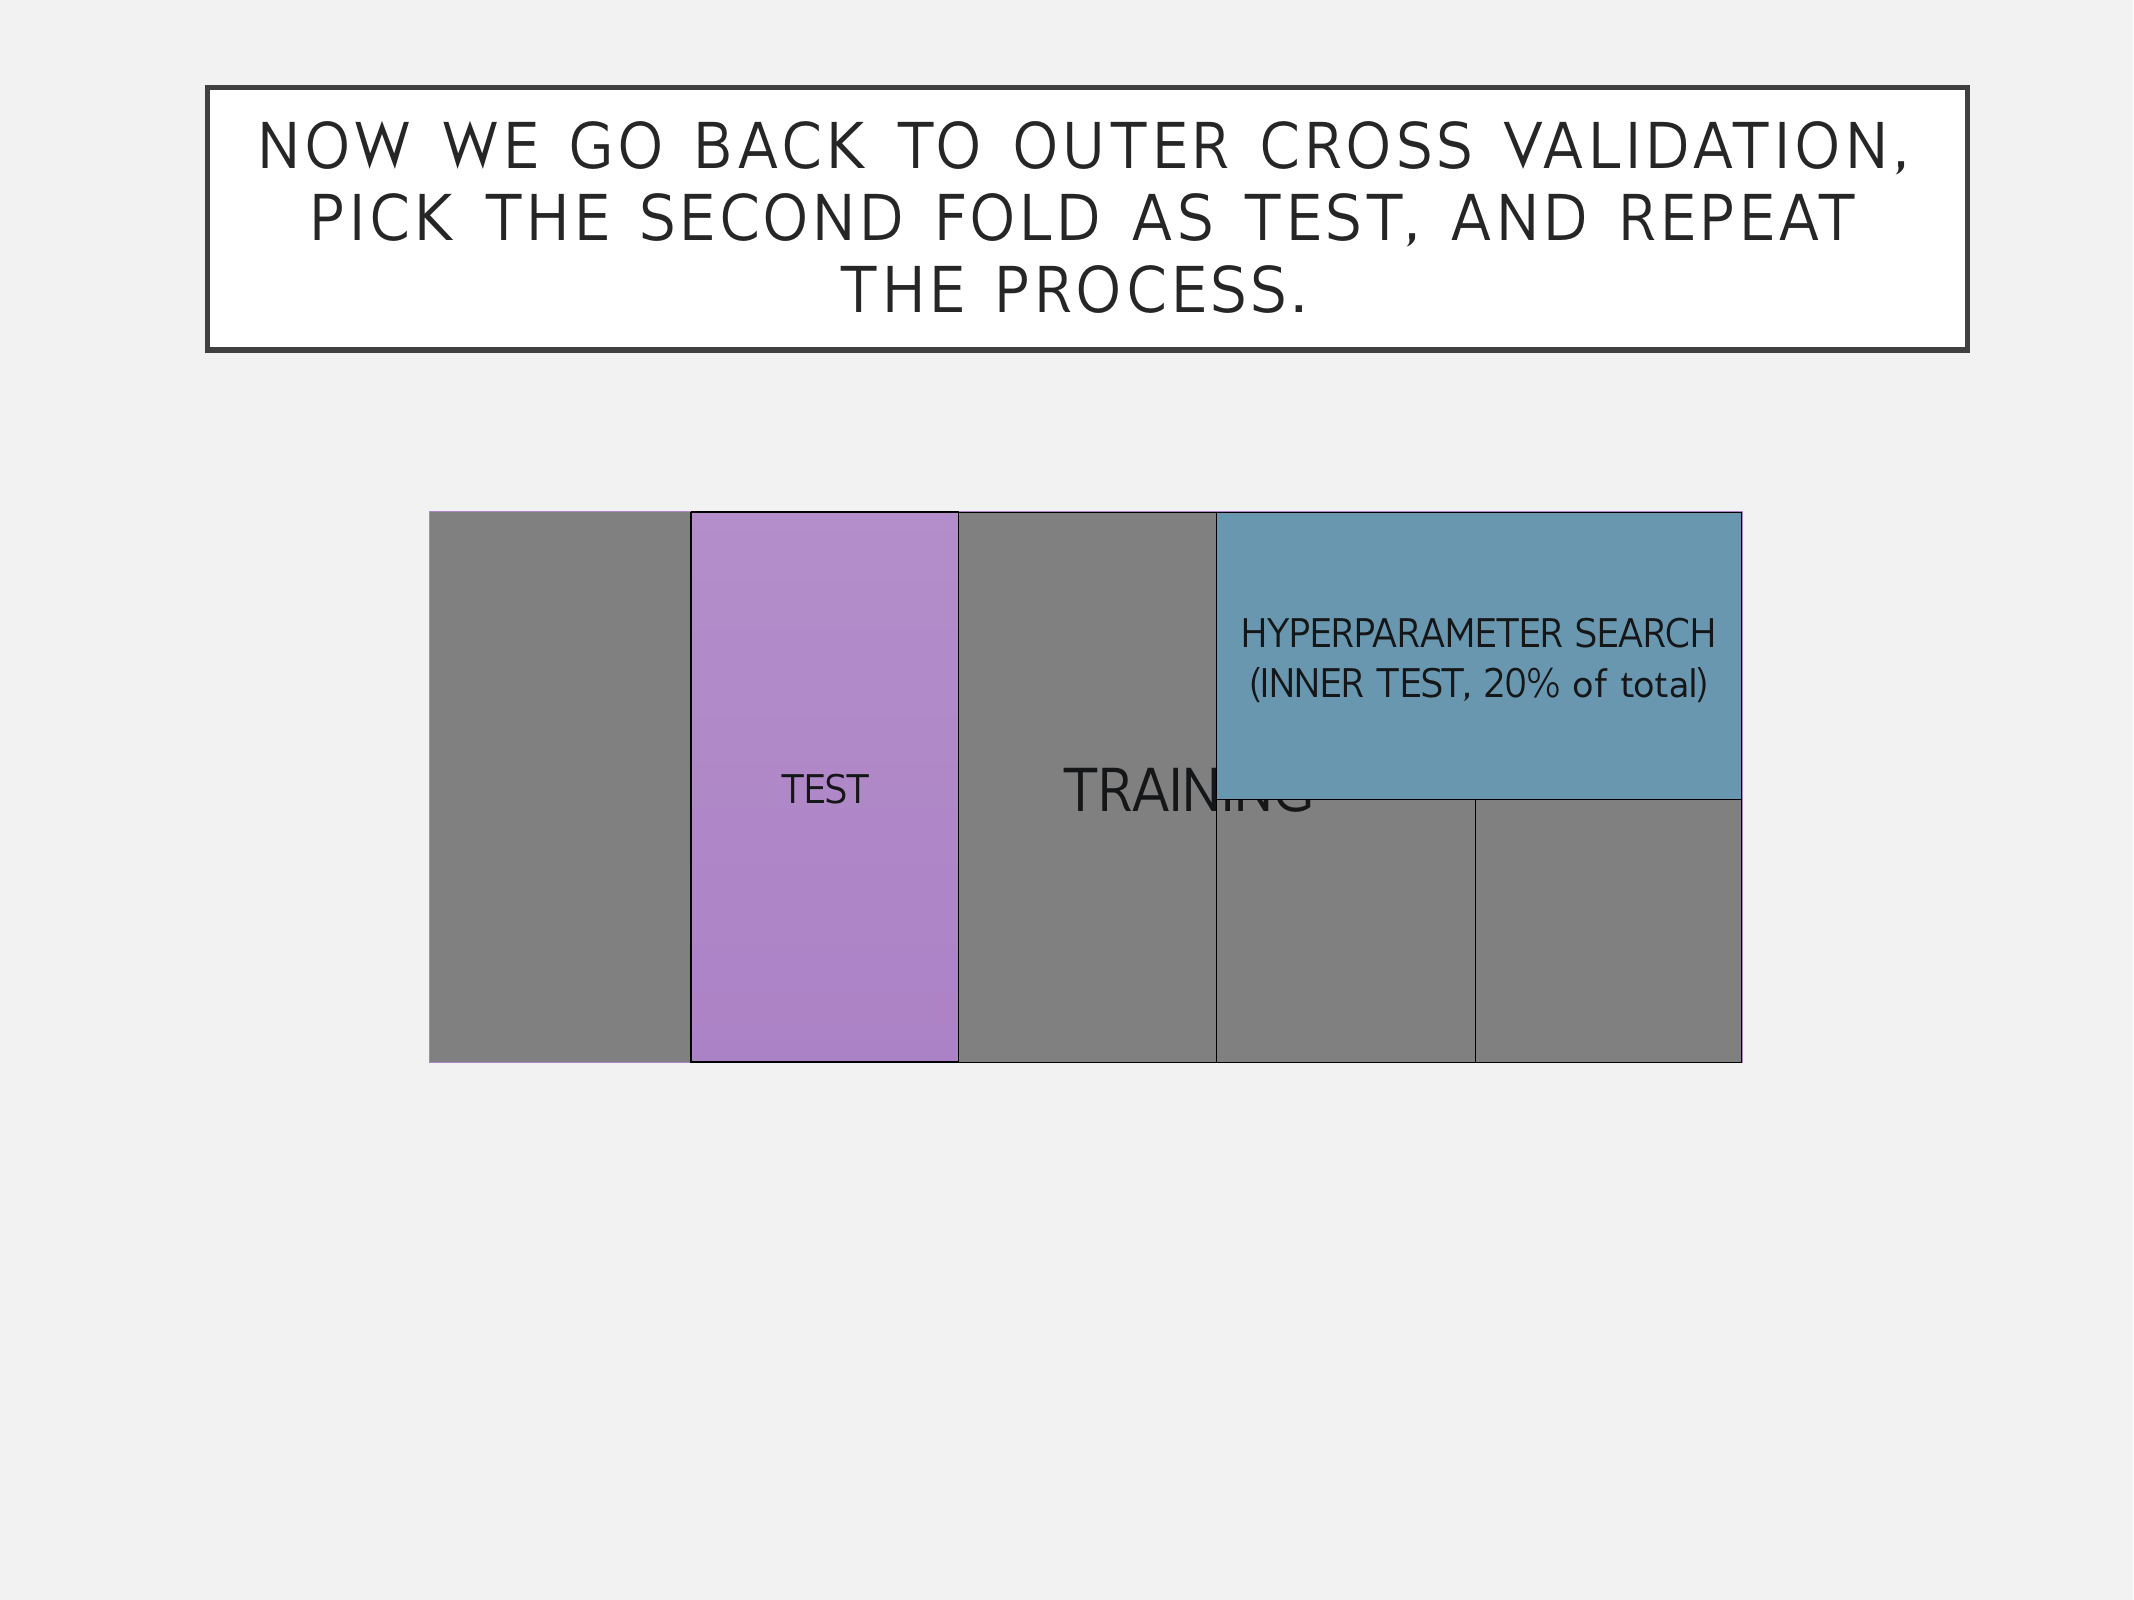

Now we go back to outer cross validation, pick the second fold as test, and repeat the process.
           TRAINING
TEST

HYPERPARAMETER SEARCH
(INNER TEST, 20% of total)